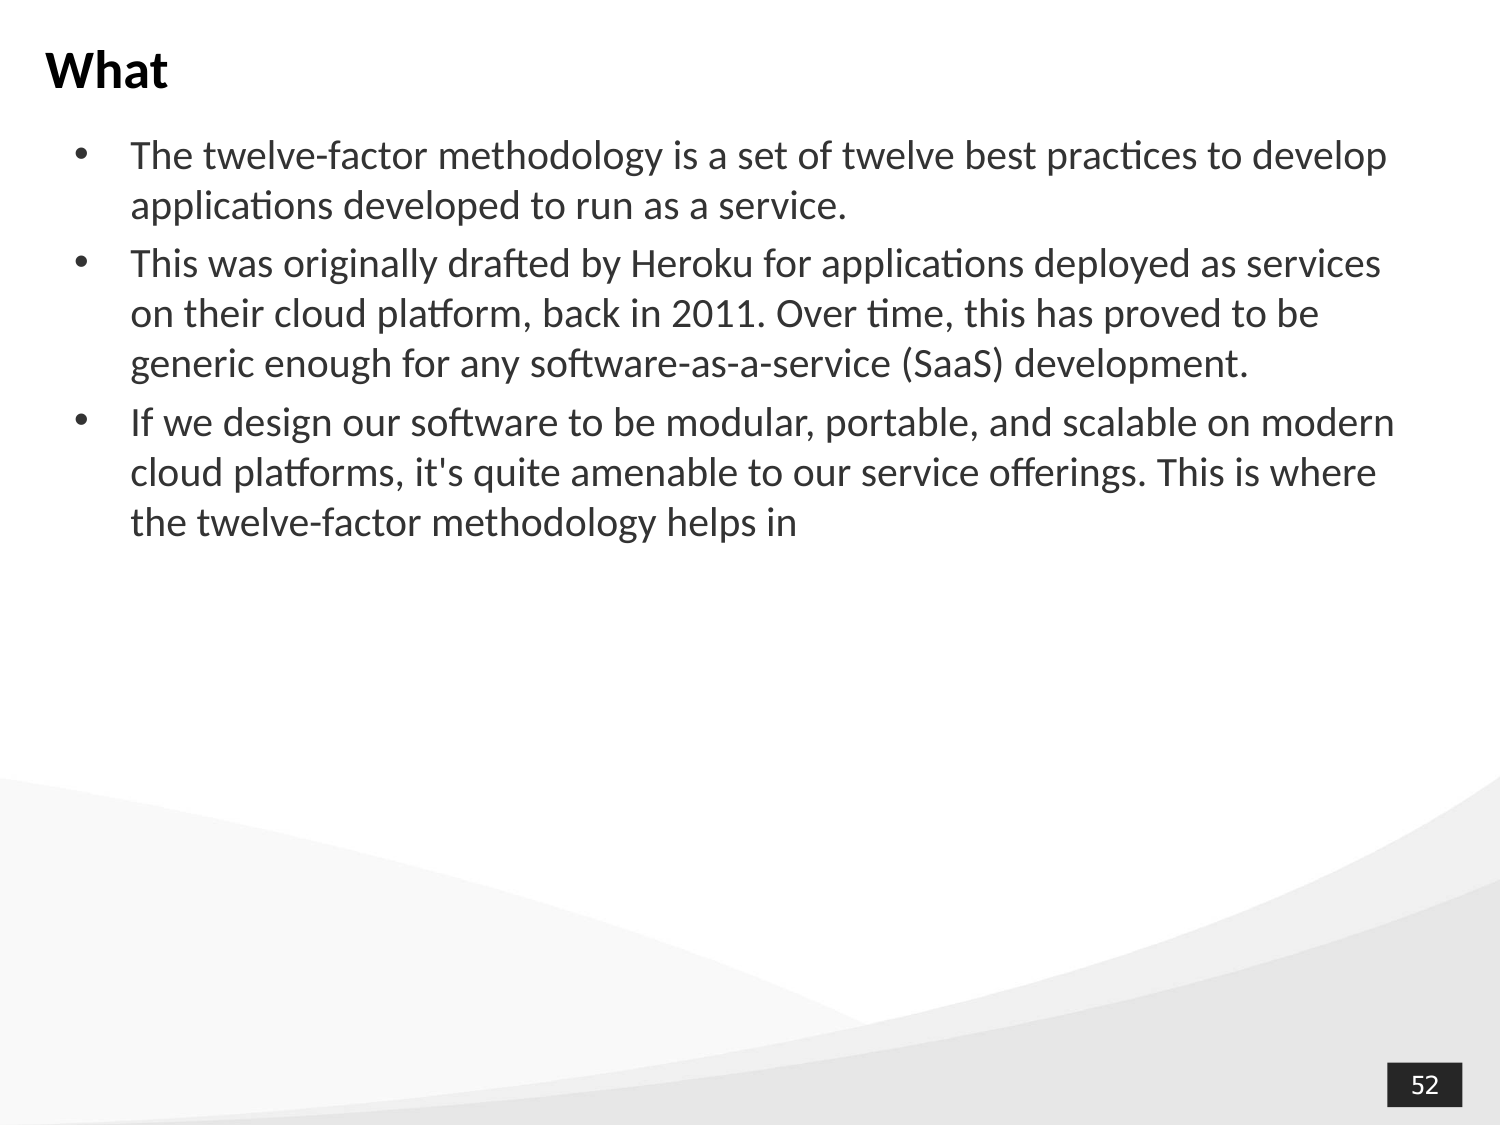

# What
The twelve-factor methodology is a set of twelve best practices to develop applications developed to run as a service.
This was originally drafted by Heroku for applications deployed as services on their cloud platform, back in 2011. Over time, this has proved to be generic enough for any software-as-a-service (SaaS) development.
If we design our software to be modular, portable, and scalable on modern cloud platforms, it's quite amenable to our service offerings. This is where the twelve-factor methodology helps in